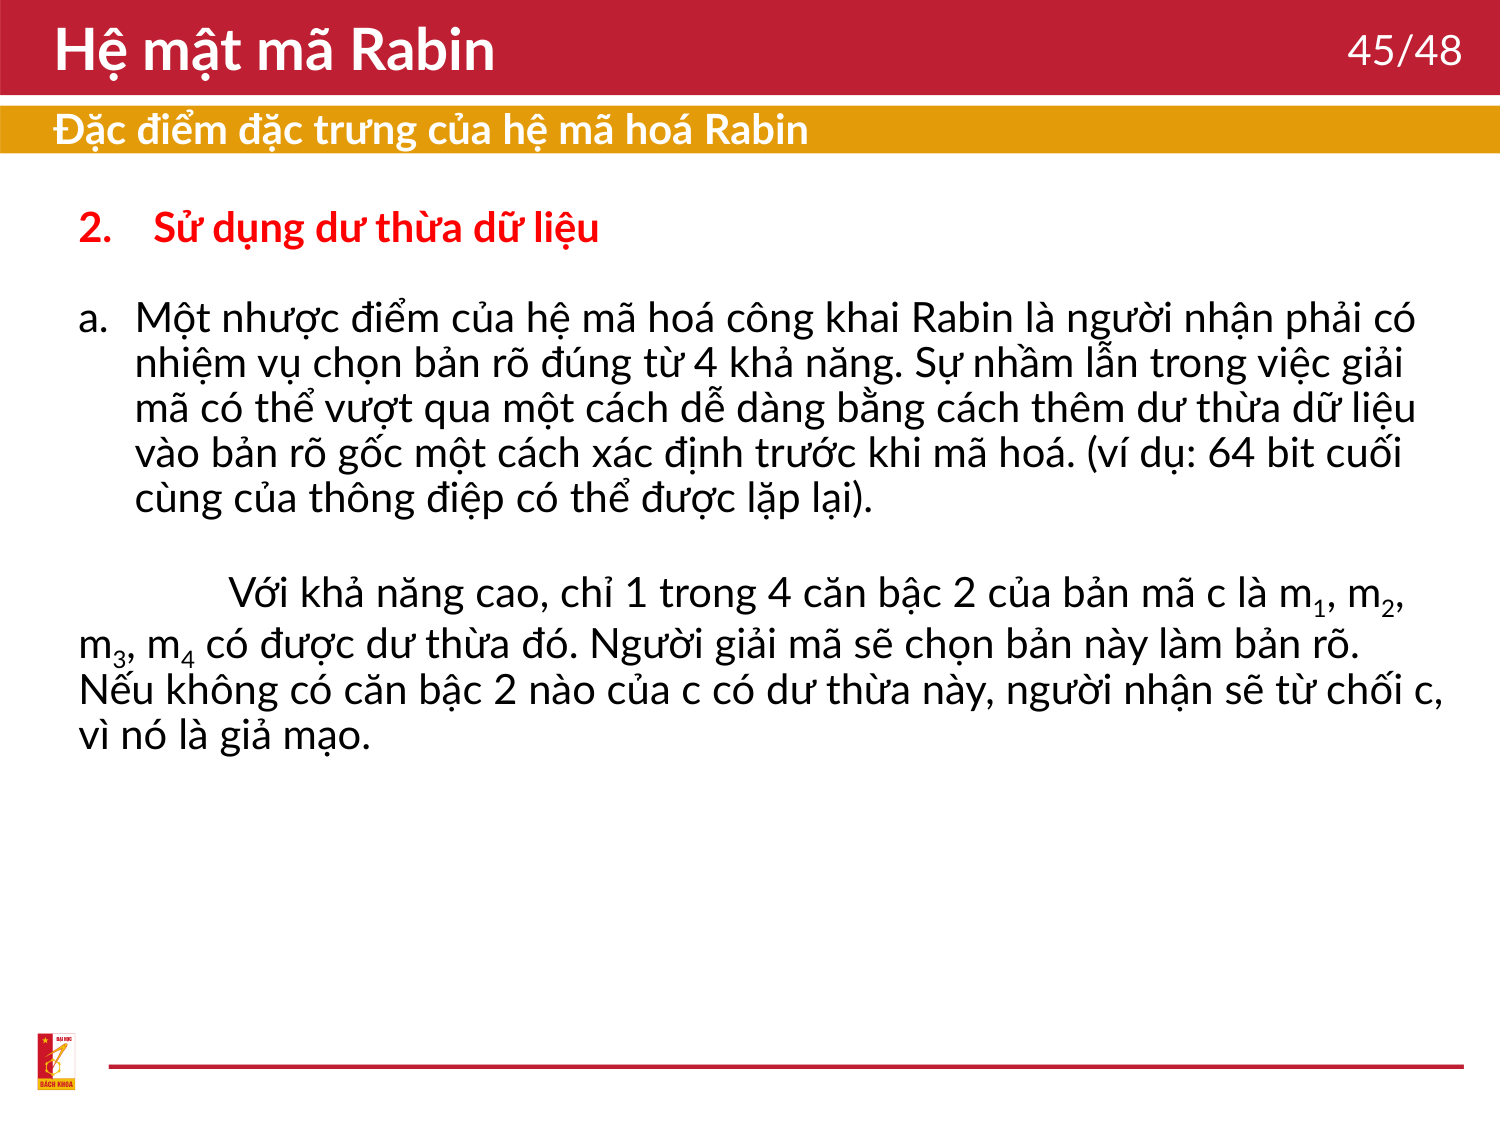

# Hệ mật mã Rabin
45/48
Đặc điểm đặc trưng của hệ mã hoá Rabin

Sử dụng dư thừa dữ liệu

Một nhược điểm của hệ mã hoá công khai Rabin là người nhận phải có nhiệm vụ chọn bản rõ đúng từ 4 khả năng. Sự nhầm lẫn trong việc giải mã có thể vượt qua một cách dễ dàng bằng cách thêm dư thừa dữ liệu vào bản rõ gốc một cách xác định trước khi mã hoá. (ví dụ: 64 bit cuối cùng của thông điệp có thể được lặp lại).

	Với khả năng cao, chỉ 1 trong 4 căn bậc 2 của bản mã c là m1, m2, m3, m4 có được dư thừa đó. Người giải mã sẽ chọn bản này làm bản rõ. Nếu không có căn bậc 2 nào của c có dư thừa này, người nhận sẽ từ chối c, vì nó là giả mạo.